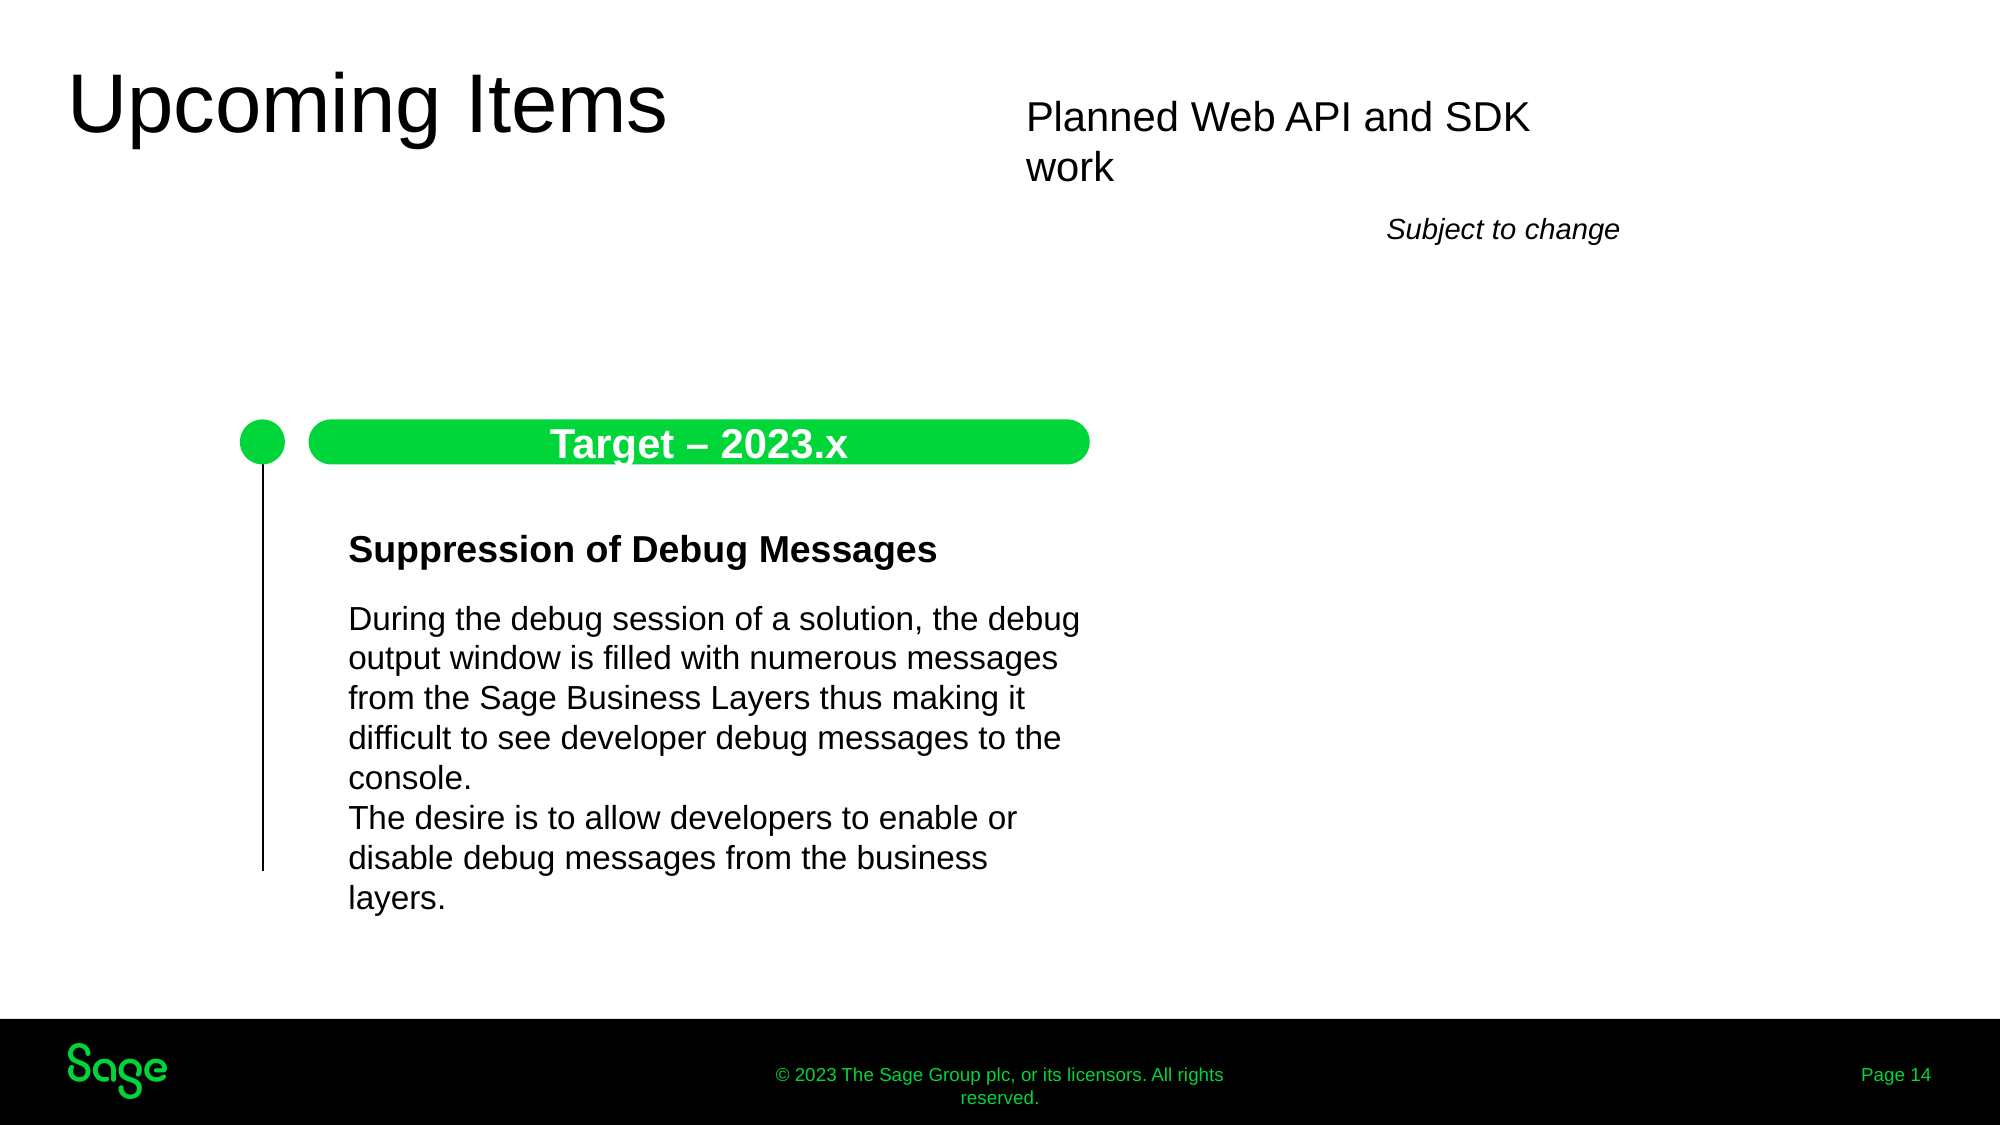

# Upcoming Items
Planned Web API and SDK work
Subject to change

Target – 2023.x
Suppression of Debug Messages

During the debug session of a solution, the debug output window is filled with numerous messages from the Sage Business Layers thus making it difficult to see developer debug messages to the console.
The desire is to allow developers to enable or disable debug messages from the business layers.
Page 14